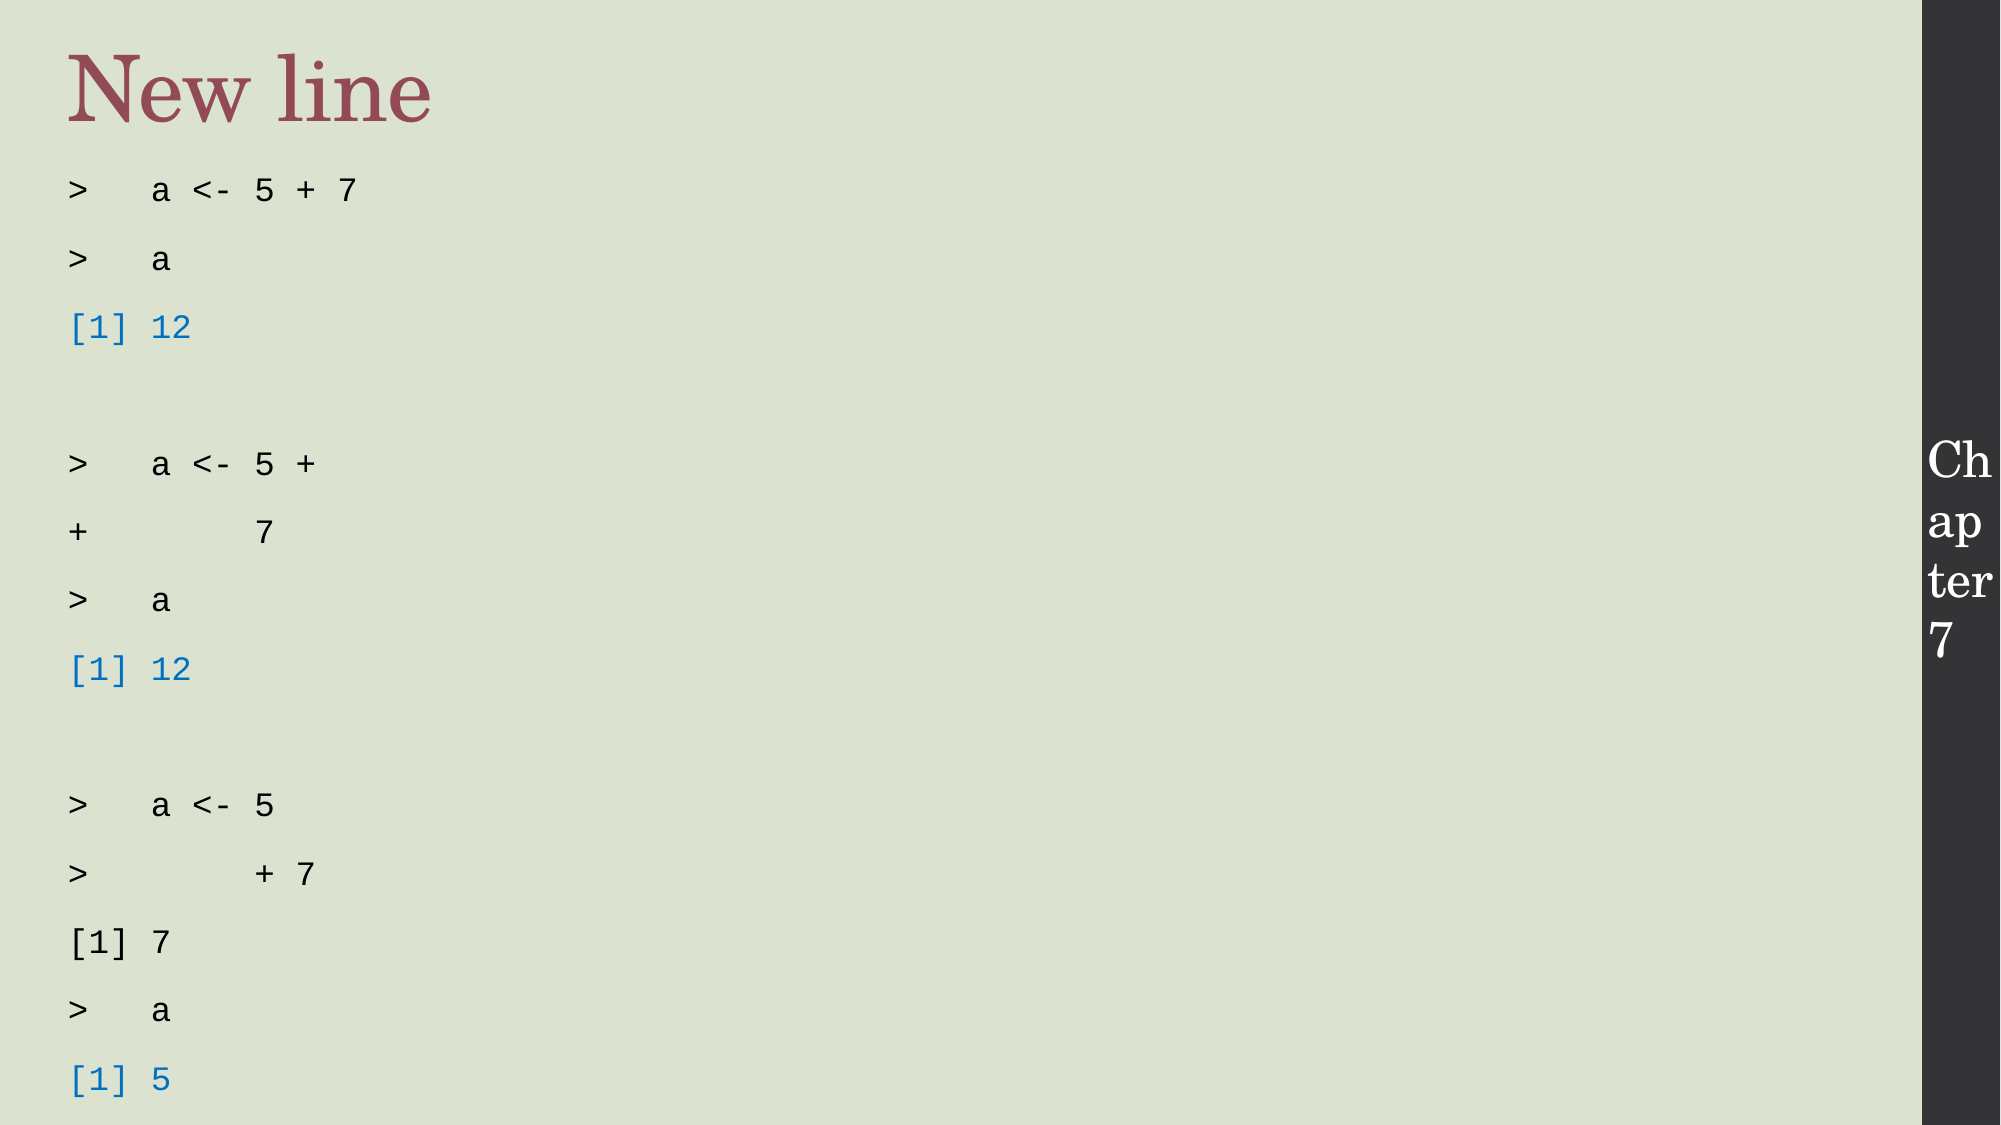

# New line
>   a <- 5 + 7
>   a
[1] 12

>   a <- 5 +
+        7
>   a
[1] 12

>   a <- 5
>        + 7
[1] 7
>   a
[1] 5

Chapter 7